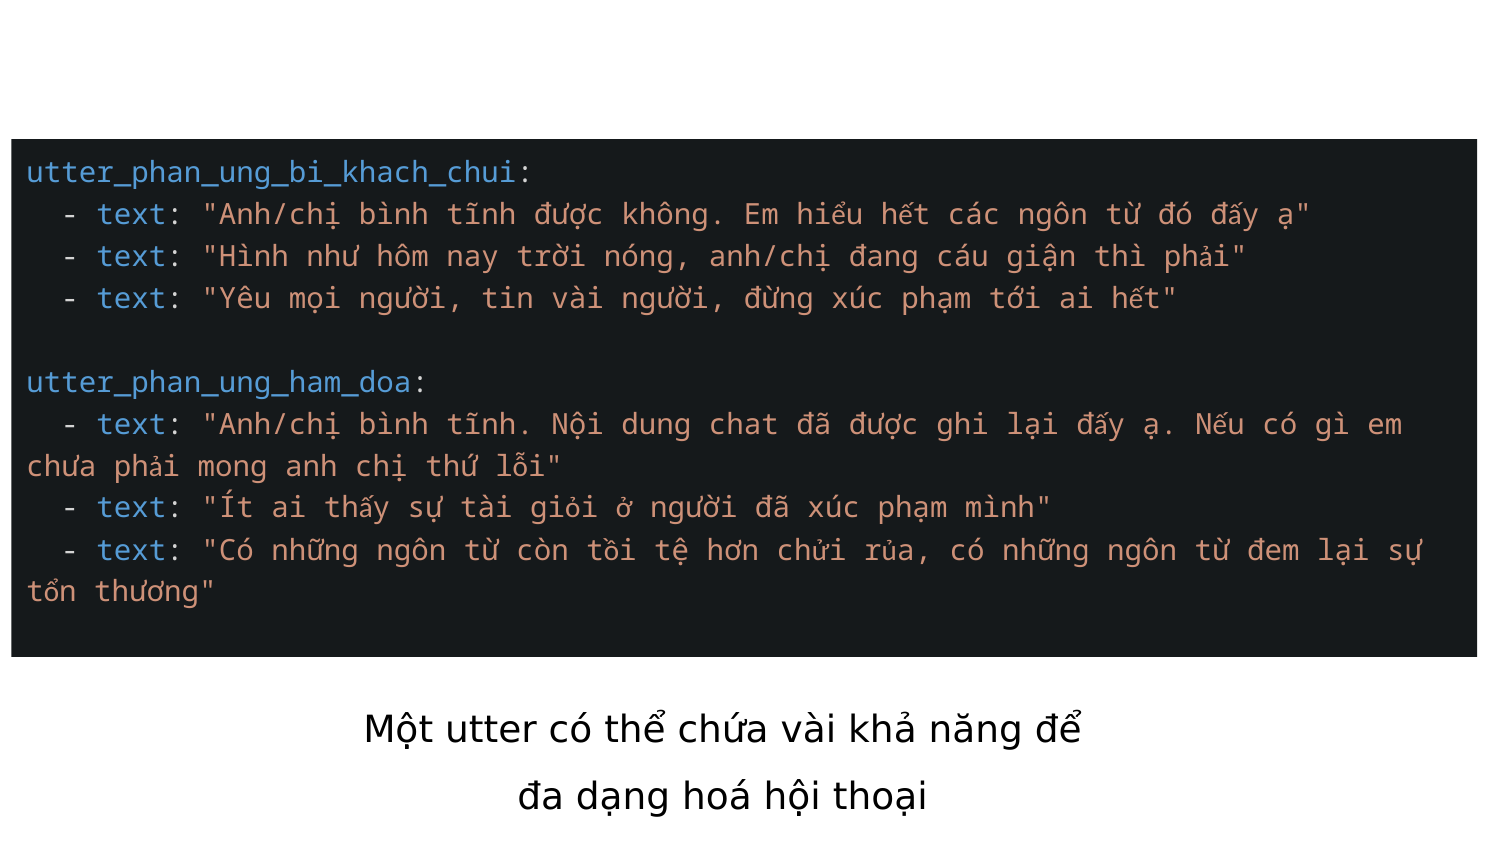

utter_phan_ung_bi_khach_chui:
  - text: "Anh/chị bình tĩnh được không. Em hiểu hết các ngôn từ đó đấy ạ"
  - text: "Hình như hôm nay trời nóng, anh/chị đang cáu giận thì phải"
  - text: "Yêu mọi người, tin vài người, đừng xúc phạm tới ai hết"

utter_phan_ung_ham_doa:
  - text: "Anh/chị bình tĩnh. Nội dung chat đã được ghi lại đấy ạ. Nếu có gì em chưa phải mong anh chị thứ lỗi"
  - text: "Ít ai thấy sự tài giỏi ở người đã xúc phạm mình"
  - text: "Có những ngôn từ còn tồi tệ hơn chửi rủa, có những ngôn từ đem lại sự tổn thương"

Một utter có thể chứa vài khả năng để đa dạng hoá hội thoại